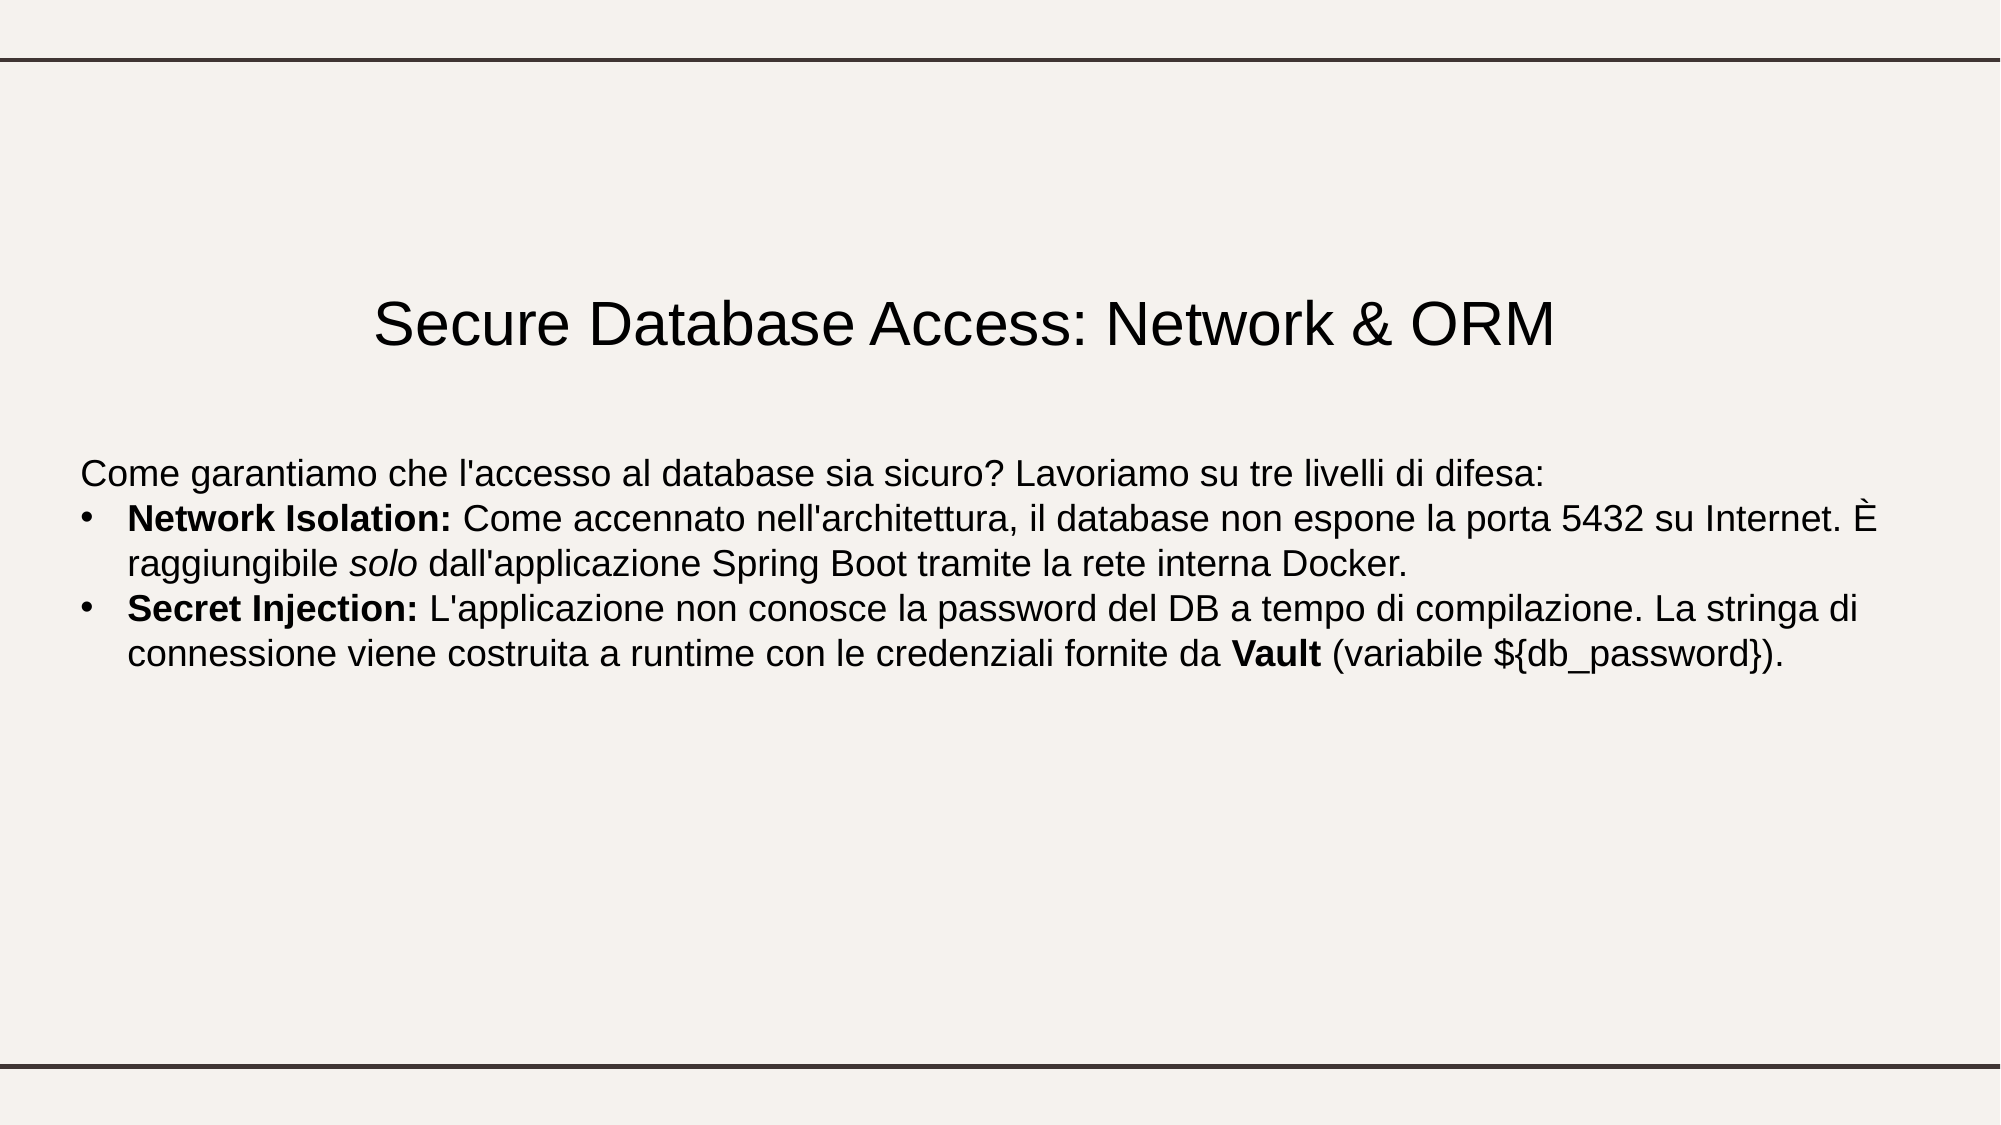

Secure Database Access: Network & ORM
Come garantiamo che l'accesso al database sia sicuro? Lavoriamo su tre livelli di difesa:
Network Isolation: Come accennato nell'architettura, il database non espone la porta 5432 su Internet. È raggiungibile solo dall'applicazione Spring Boot tramite la rete interna Docker.
Secret Injection: L'applicazione non conosce la password del DB a tempo di compilazione. La stringa di connessione viene costruita a runtime con le credenziali fornite da Vault (variabile ${db_password}).